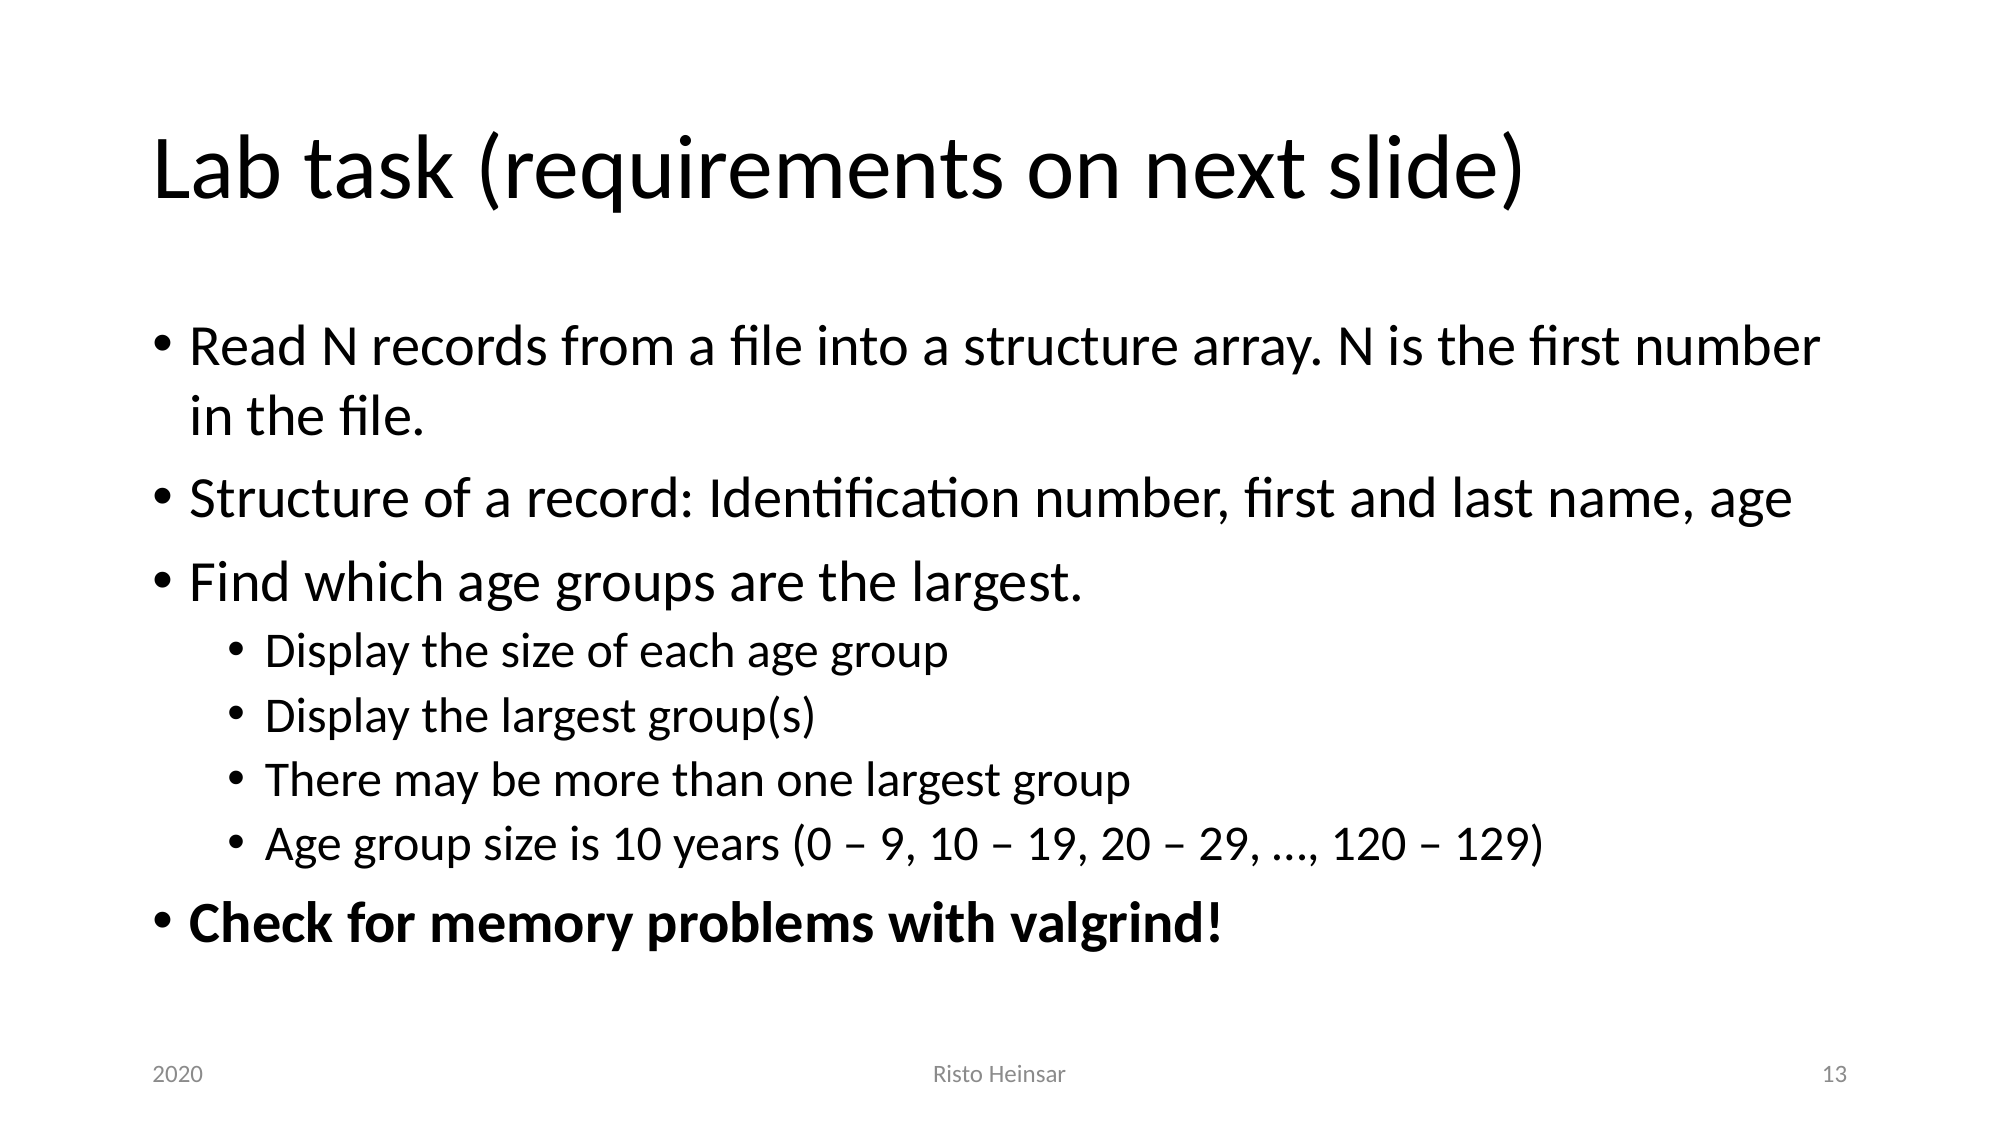

# Lab task (requirements on next slide)
Read N records from a file into a structure array. N is the first number in the file.
Structure of a record: Identification number, first and last name, age
Find which age groups are the largest.
Display the size of each age group
Display the largest group(s)
There may be more than one largest group
Age group size is 10 years (0 – 9, 10 – 19, 20 – 29, …, 120 – 129)
Check for memory problems with valgrind!
2020
Risto Heinsar
13